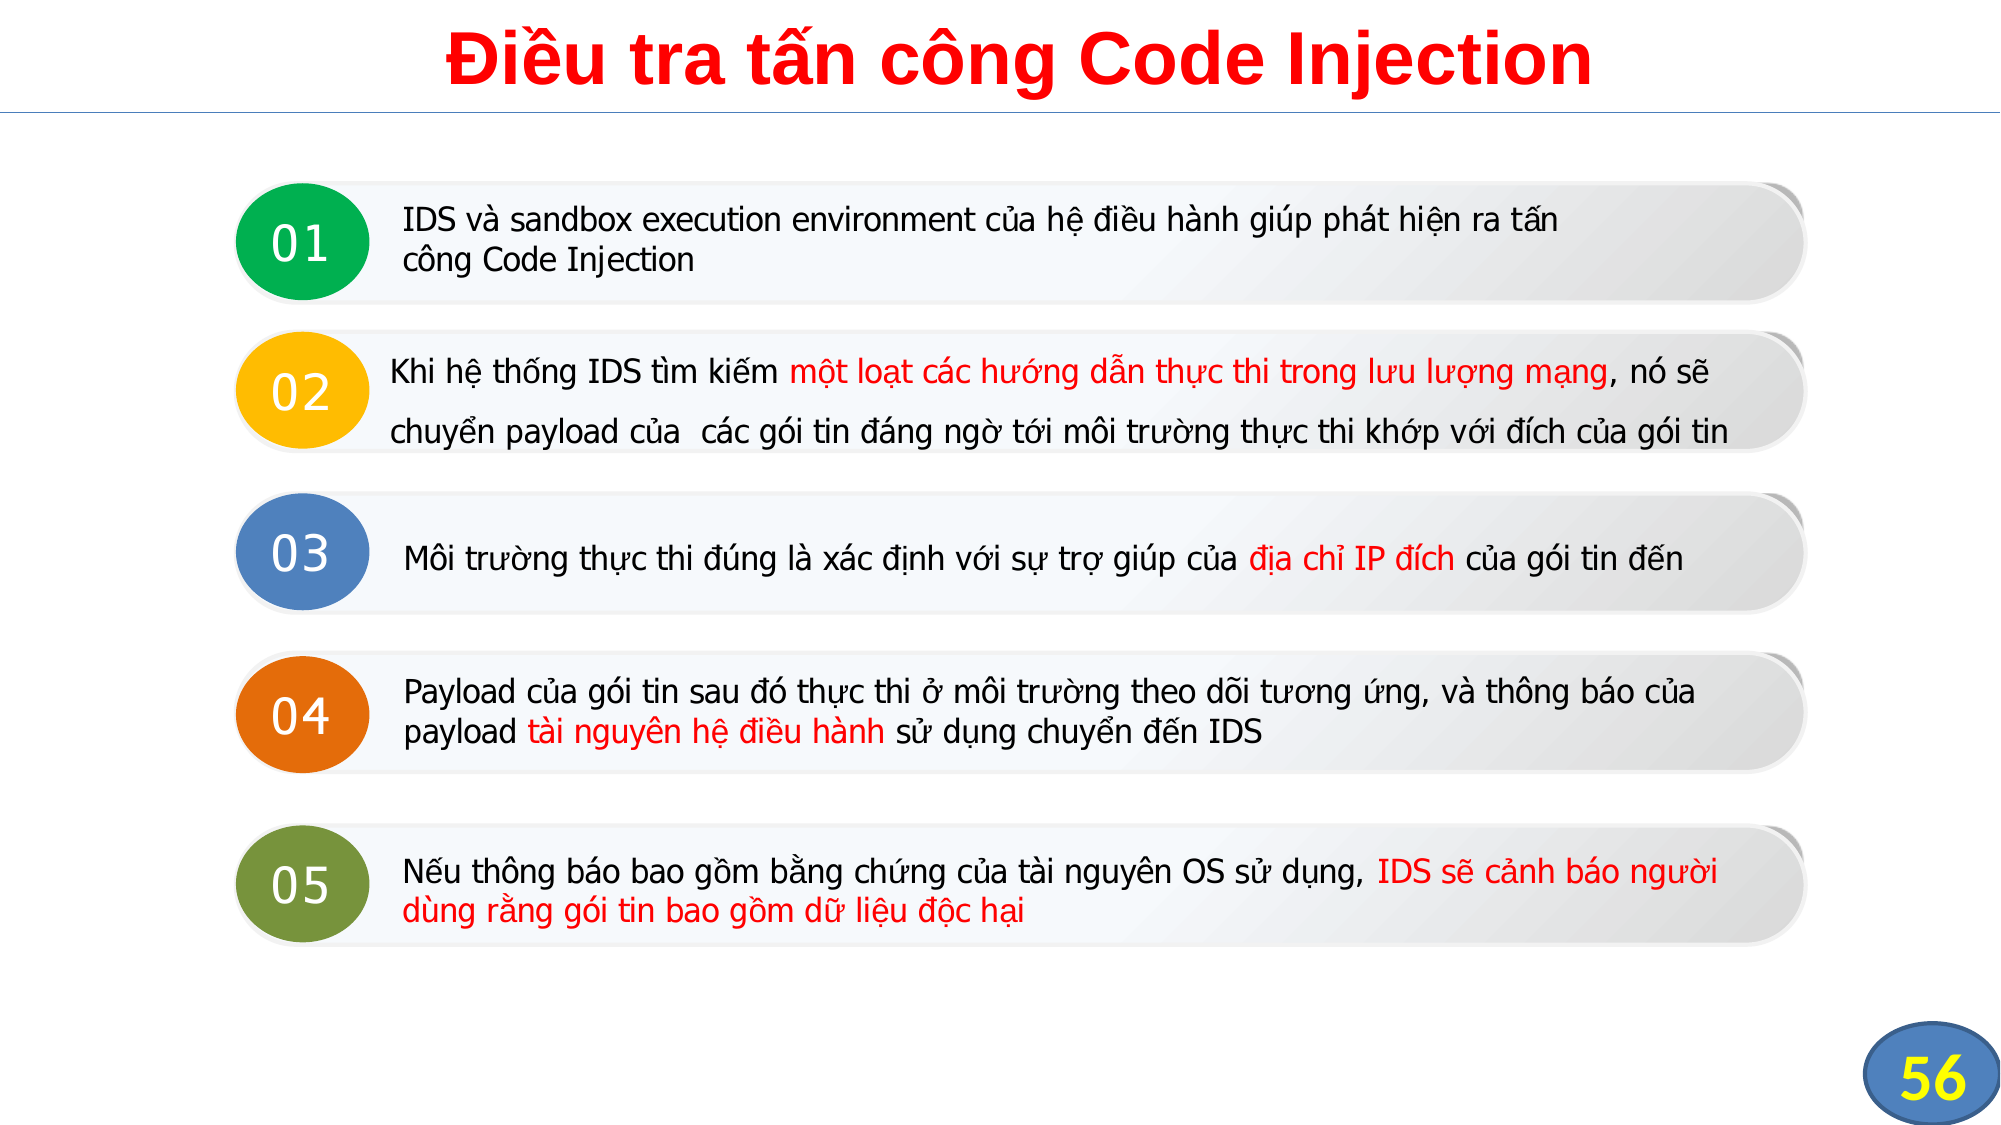

Điều tra tấn công Code Injection

01
IDS và sandbox execution environment của hệ điều hành giúp phát hiện ra tấn công Code Injection

Khi hệ thống IDS tìm kiếm một loạt các hướng dẫn thực thi trong lưu lượng mạng, nó sẽ chuyển payload của  các gói tin đáng ngờ tới môi trường thực thi khớp với đích của gói tin

02

03
Môi trường thực thi đúng là xác định với sự trợ giúp của địa chỉ IP đích của gói tin đến

04
Payload của gói tin sau đó thực thi ở môi trường theo dõi tương ứng, và thông báo của payload tài nguyên hệ điều hành sử dụng chuyển đến IDS

05
Nếu thông báo bao gồm bằng chứng của tài nguyên OS sử dụng, IDS sẽ cảnh báo người dùng rằng gói tin bao gồm dữ liệu độc hại

56